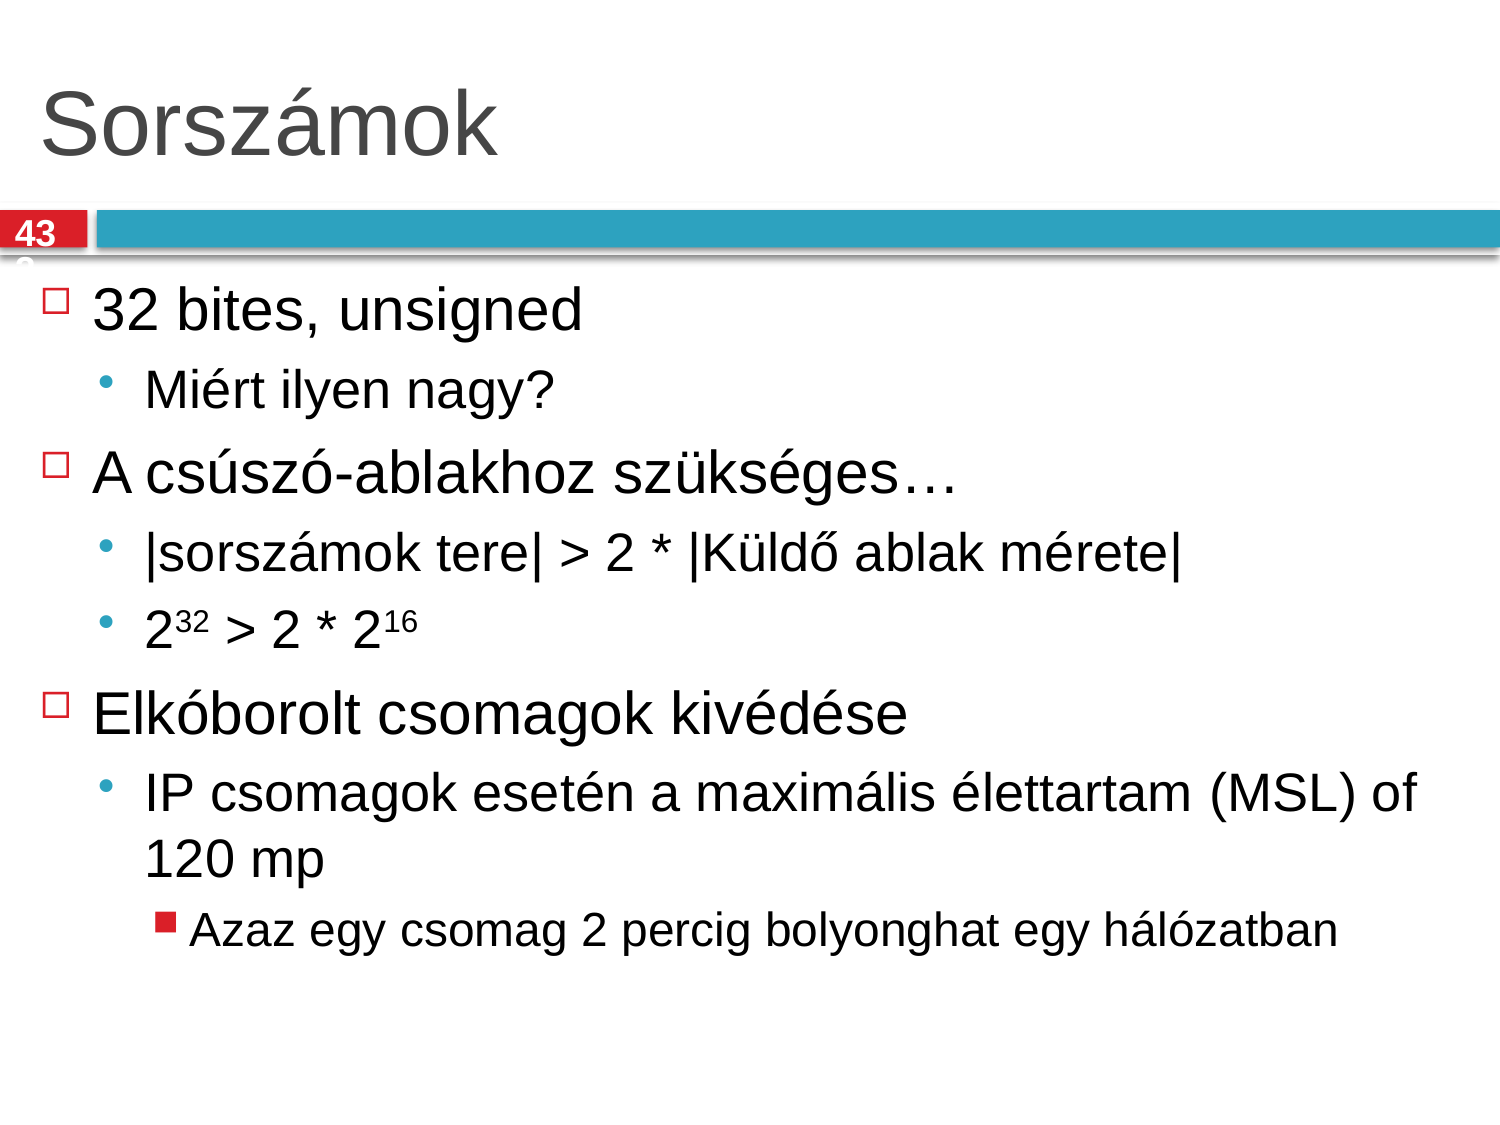

# Sorszámok
432
32 bites, unsigned
Miért ilyen nagy?
A csúszó-ablakhoz szükséges…
|sorszámok tere| > 2 * |Küldő ablak mérete|
232 > 2 * 216
Elkóborolt csomagok kivédése
IP csomagok esetén a maximális élettartam (MSL) of 120 mp
Azaz egy csomag 2 percig bolyonghat egy hálózatban